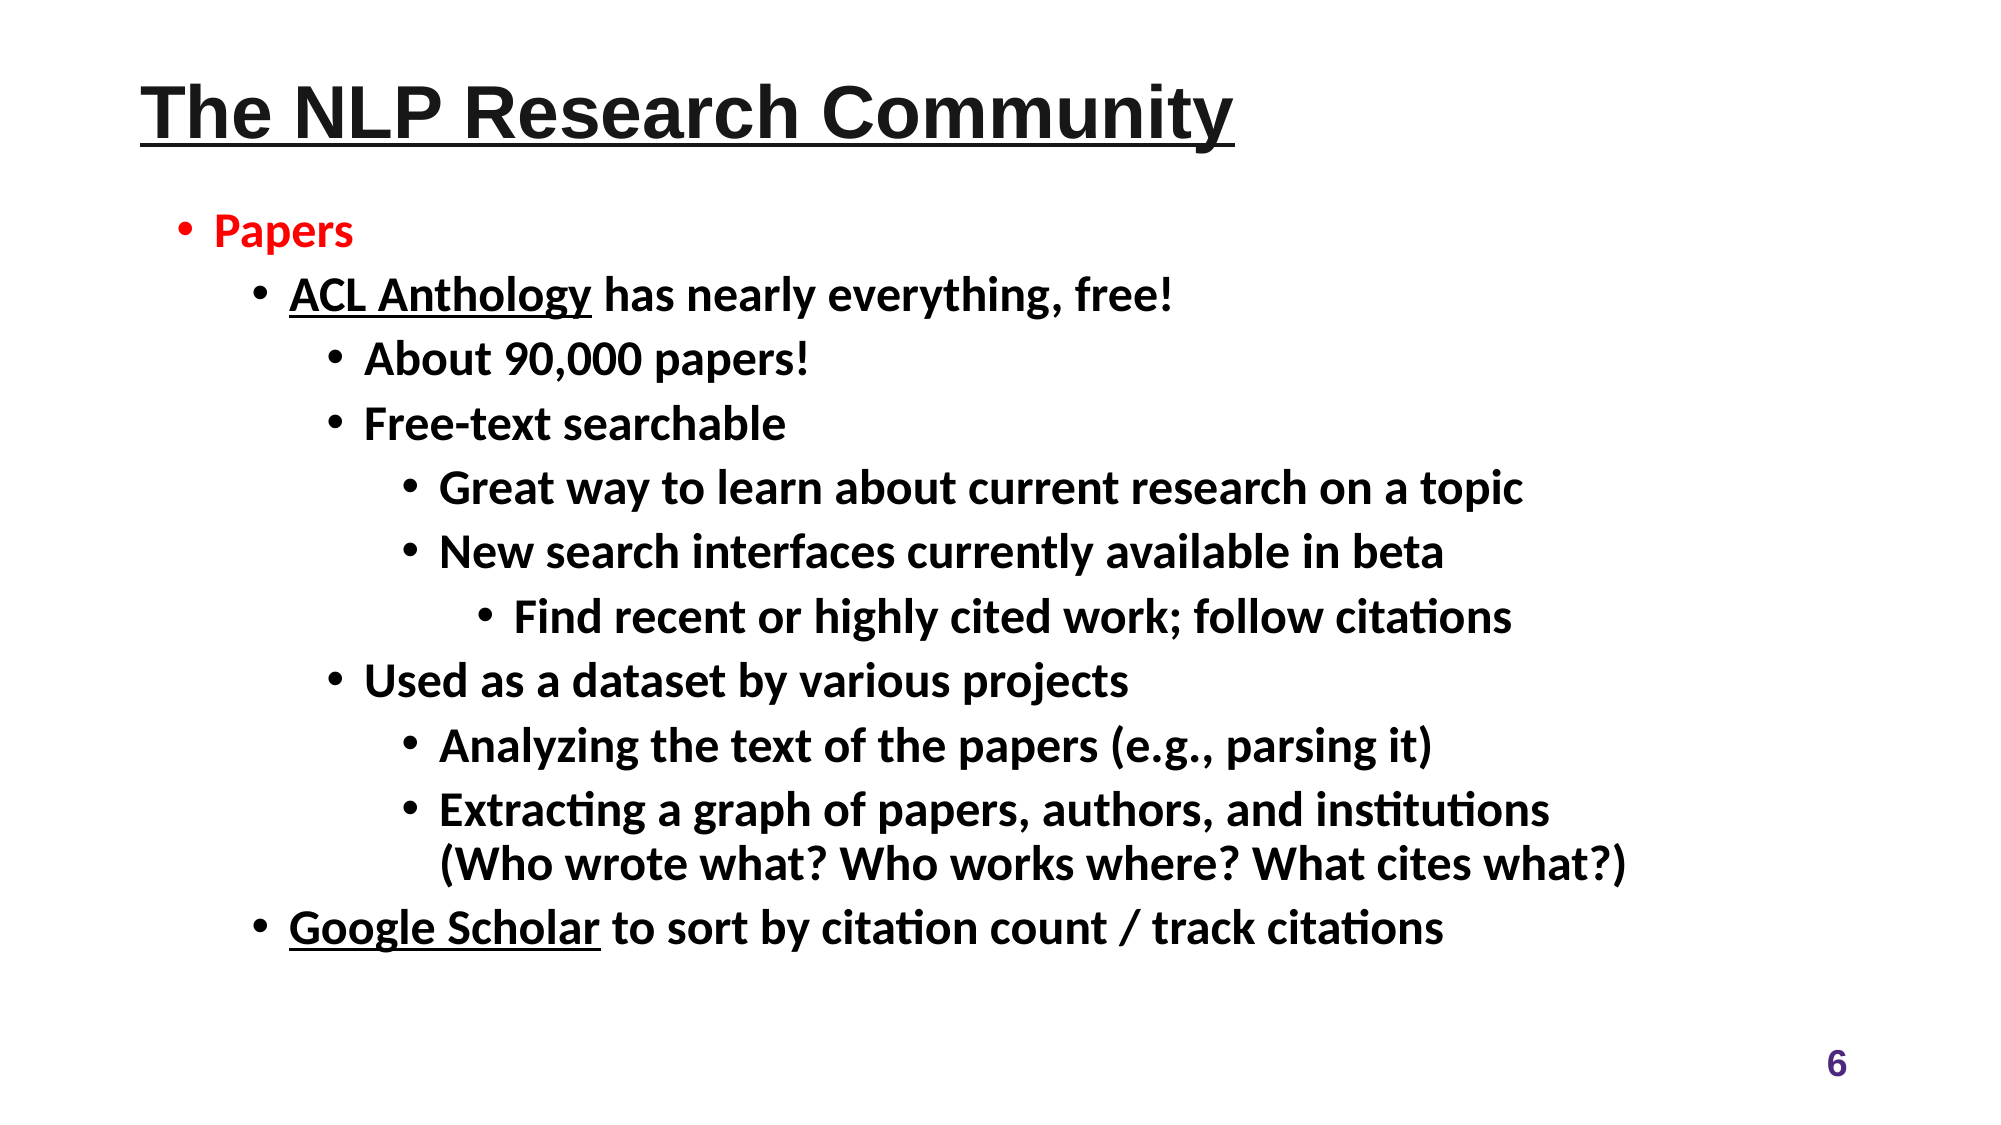

# The NLP Research Community
Papers
ACL Anthology has nearly everything, free!
About 90,000 papers!
Free-text searchable
Great way to learn about current research on a topic
New search interfaces currently available in beta
Find recent or highly cited work; follow citations
Used as a dataset by various projects
Analyzing the text of the papers (e.g., parsing it)
Extracting a graph of papers, authors, and institutions
(Who wrote what? Who works where? What cites what?)
Google Scholar to sort by citation count / track citations